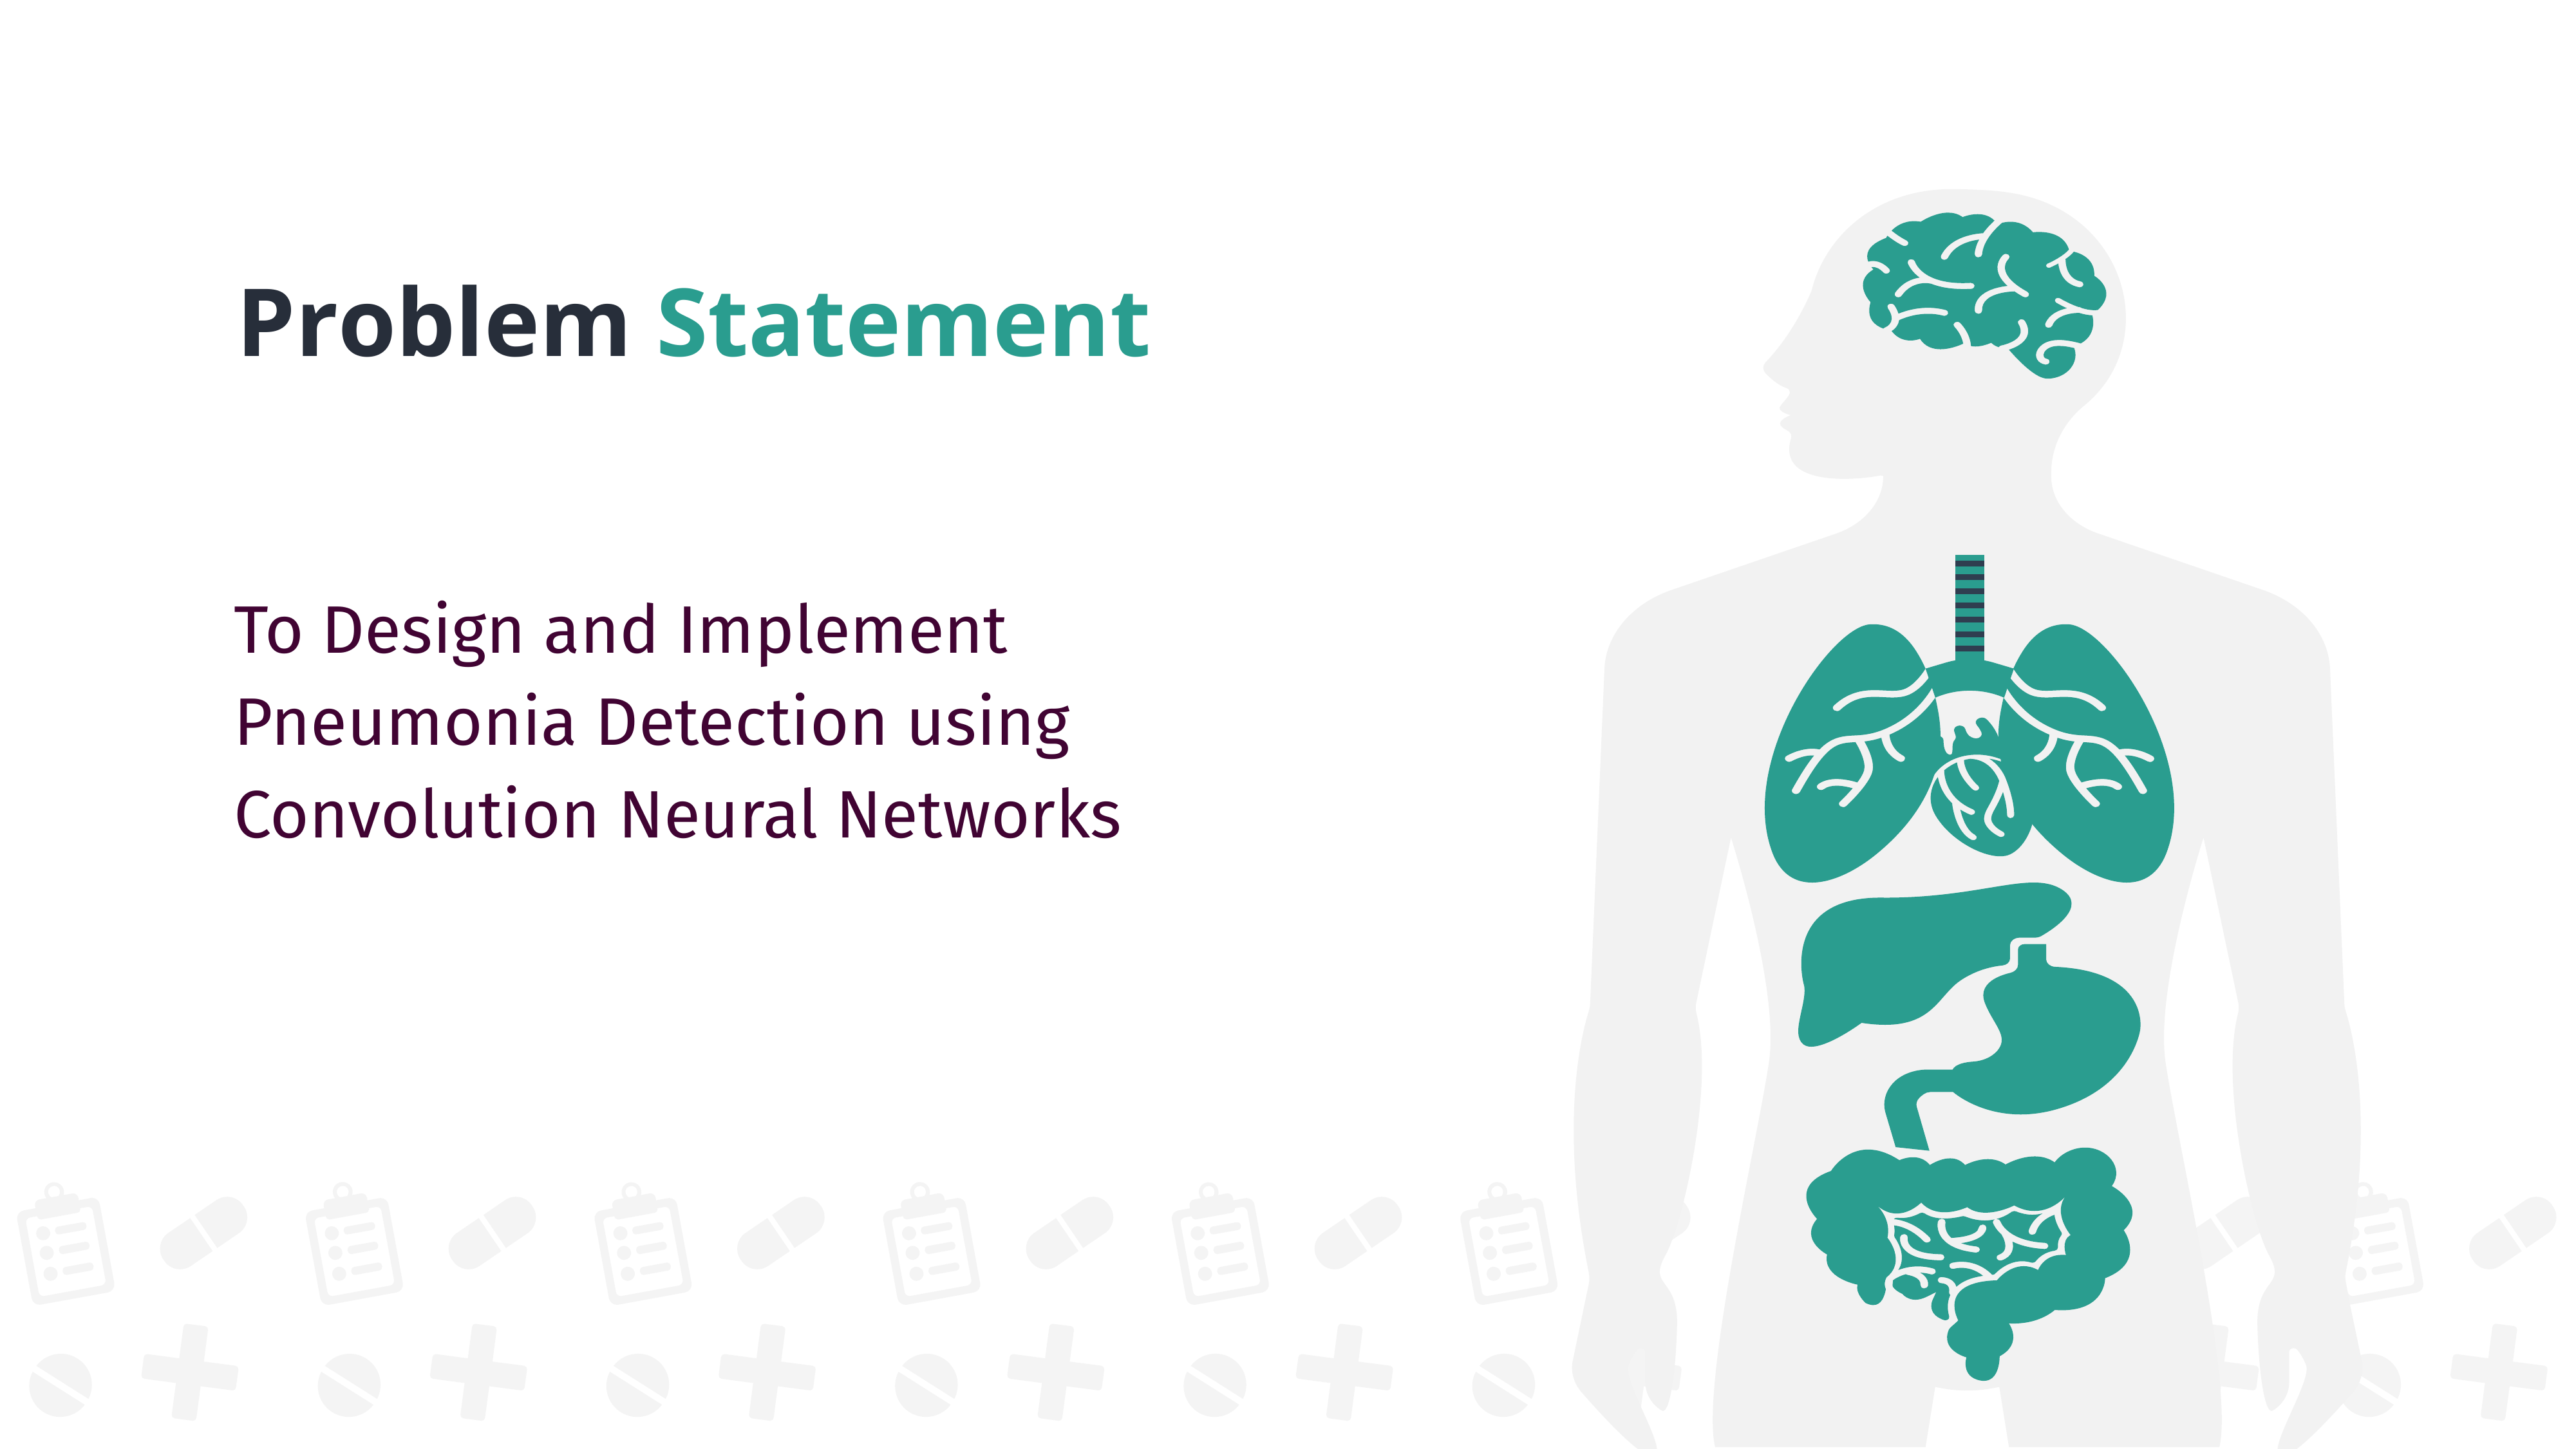

Problem Statement
To Design and Implement Pneumonia Detection using Convolution Neural Networks